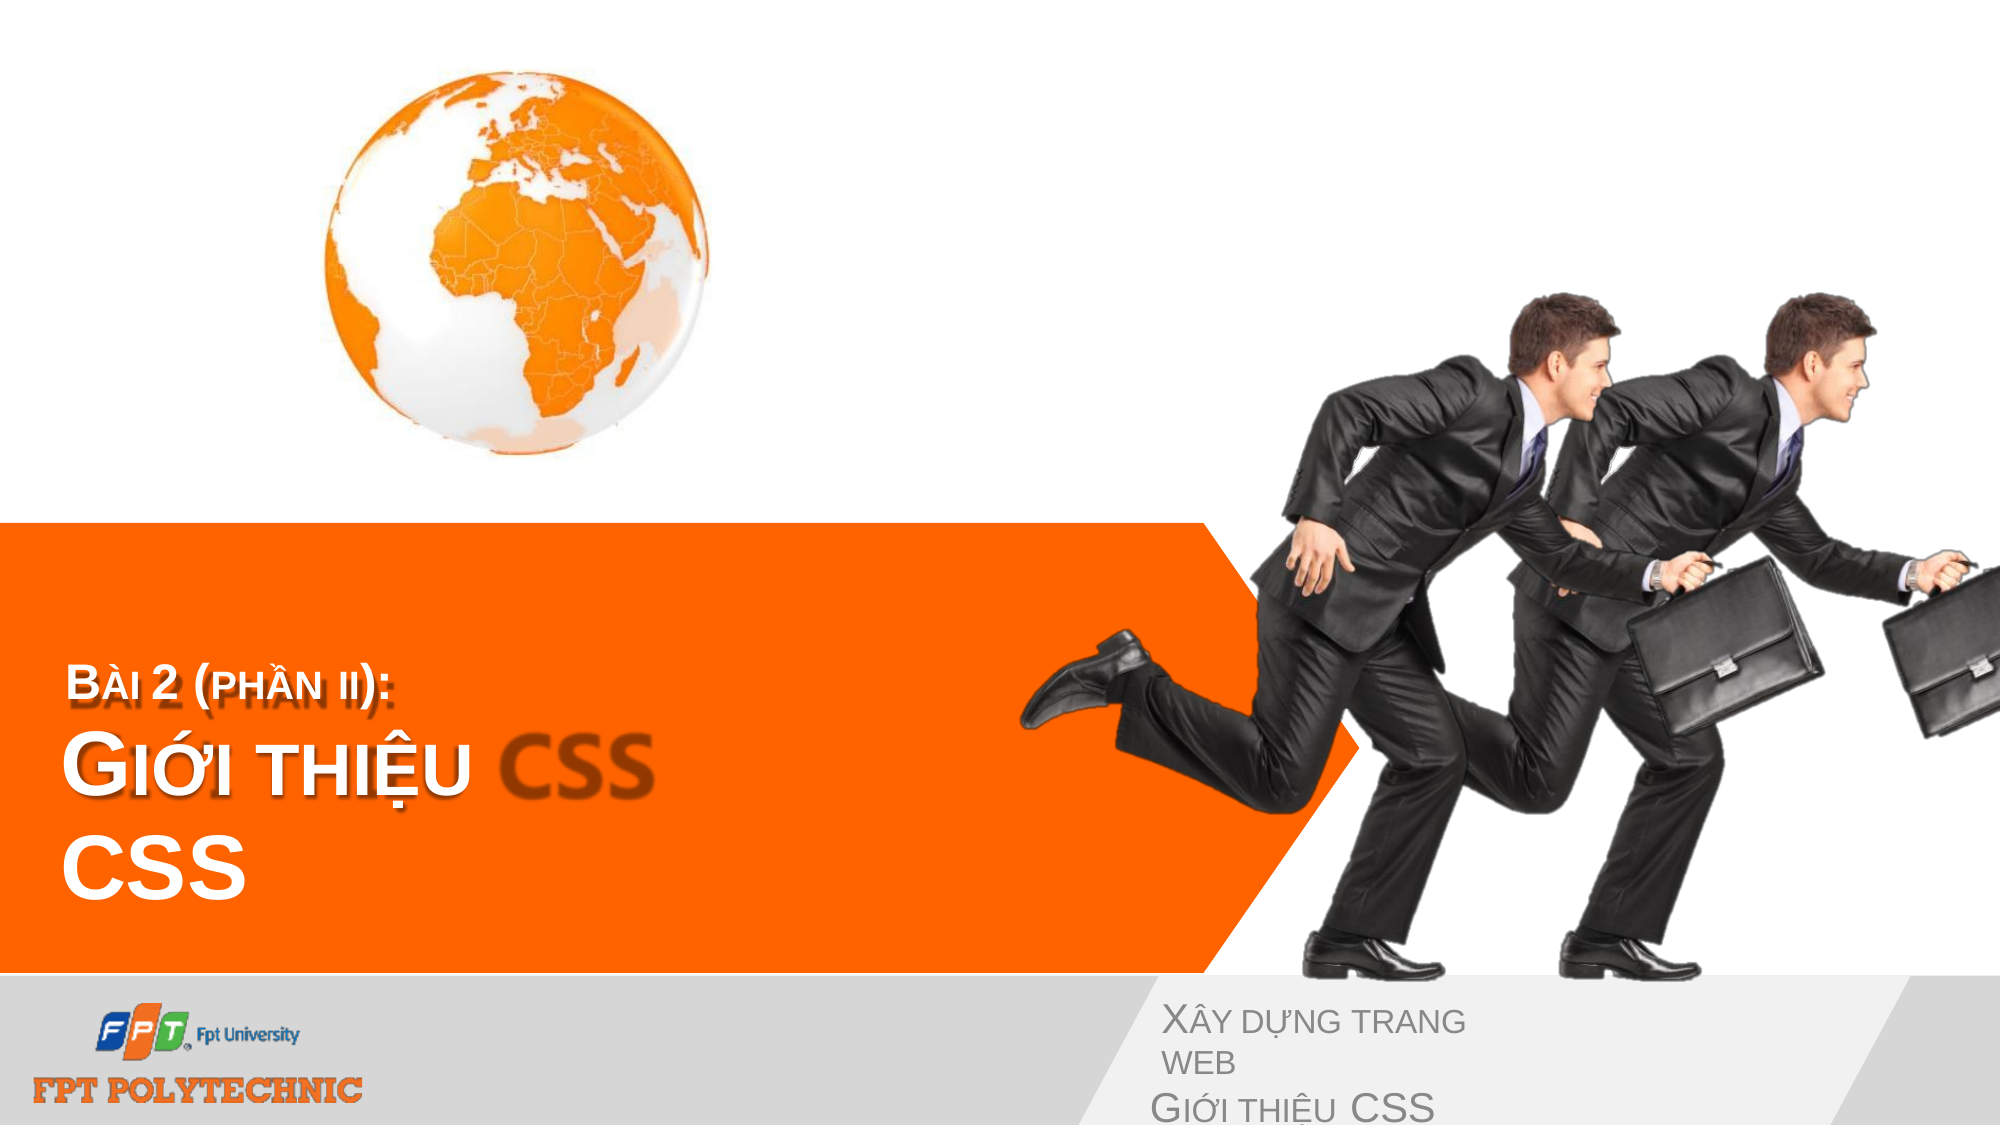

BÀI 2 (PHẦN II):
GIỚI THIỆU CSS

XÂY DỰNG TRANG WEB
GIỚI THIỆU CSS